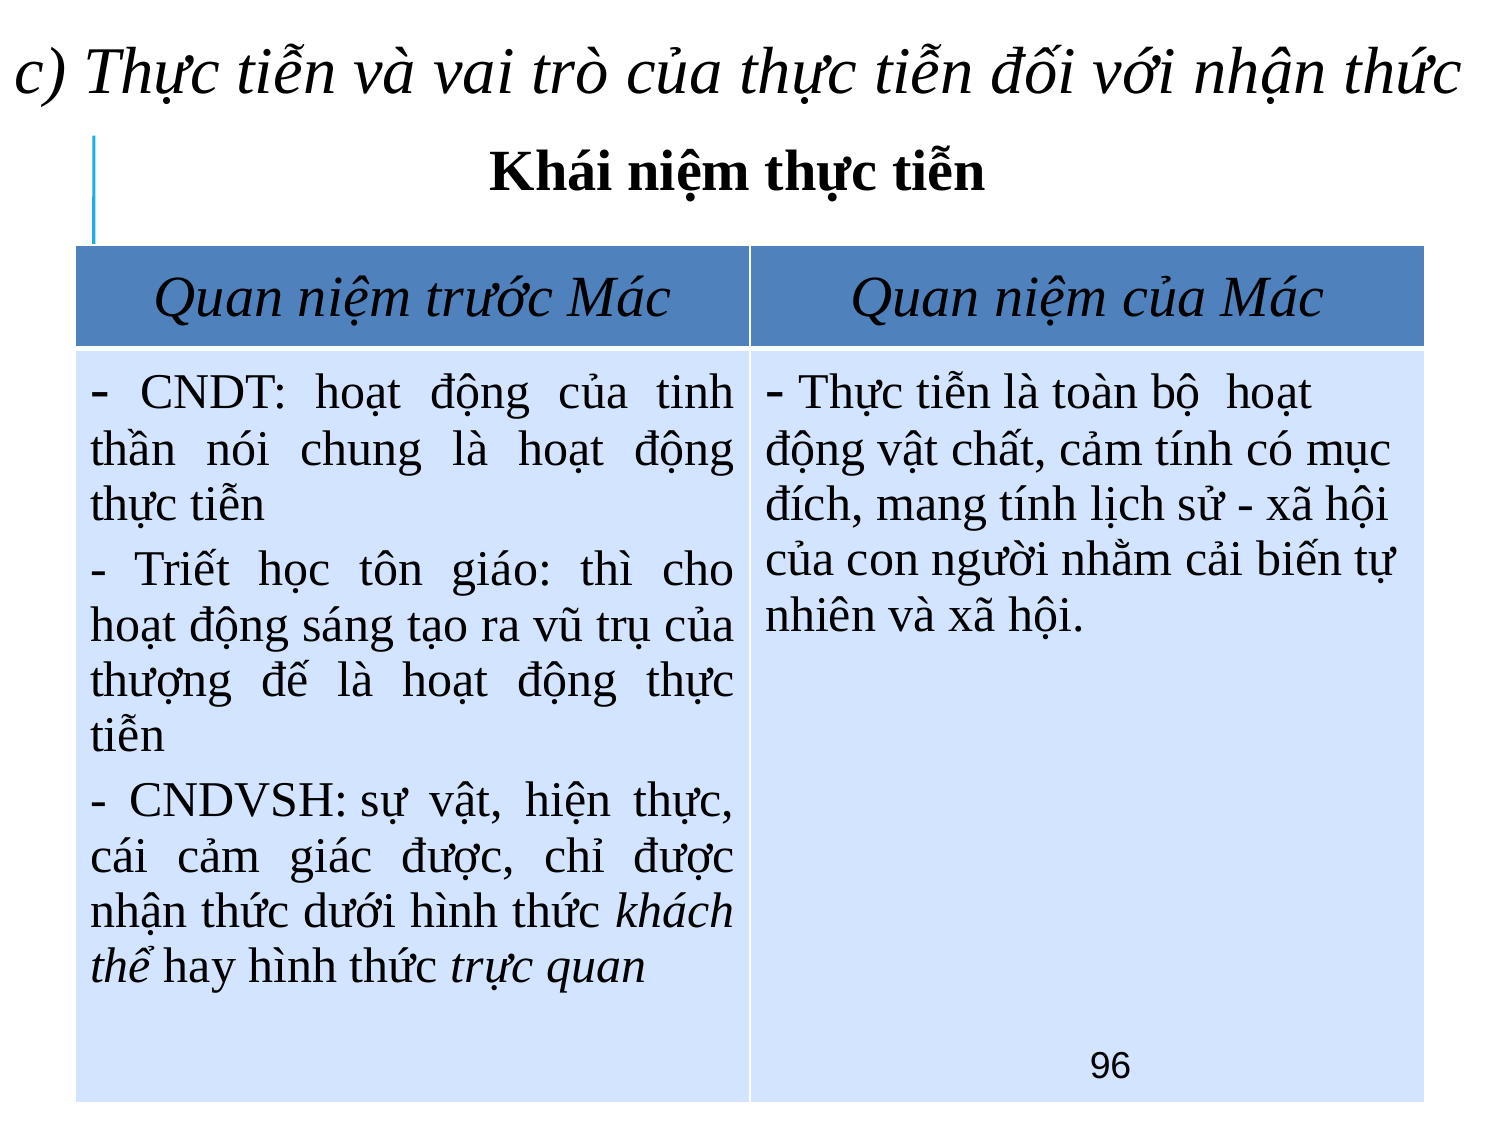

# c) Thực tiễn và vai trò của thực tiễn đối với nhận thức
Khái niệm thực tiễn
| Quan niệm trước Mác | Quan niệm của Mác |
| --- | --- |
| - CNDT: hoạt động của tinh thần nói chung là hoạt động thực tiễn - Triết học tôn giáo: thì cho hoạt động sáng tạo ra vũ trụ của thư­ợng đế là hoạt động thực tiễn - CNDVSH: sự vật, hiện thực, cái cảm giác đ­ược, chỉ đ­ược nhận thức d­ưới hình thức khách thể hay hình thức trực quan | - Thực tiễn là toàn bộ hoạt động vật chất, cảm tính có mục đích, mang tính lịch sử - xã hội của con người nhằm cải biến tự nhiên và xã hội. |
96